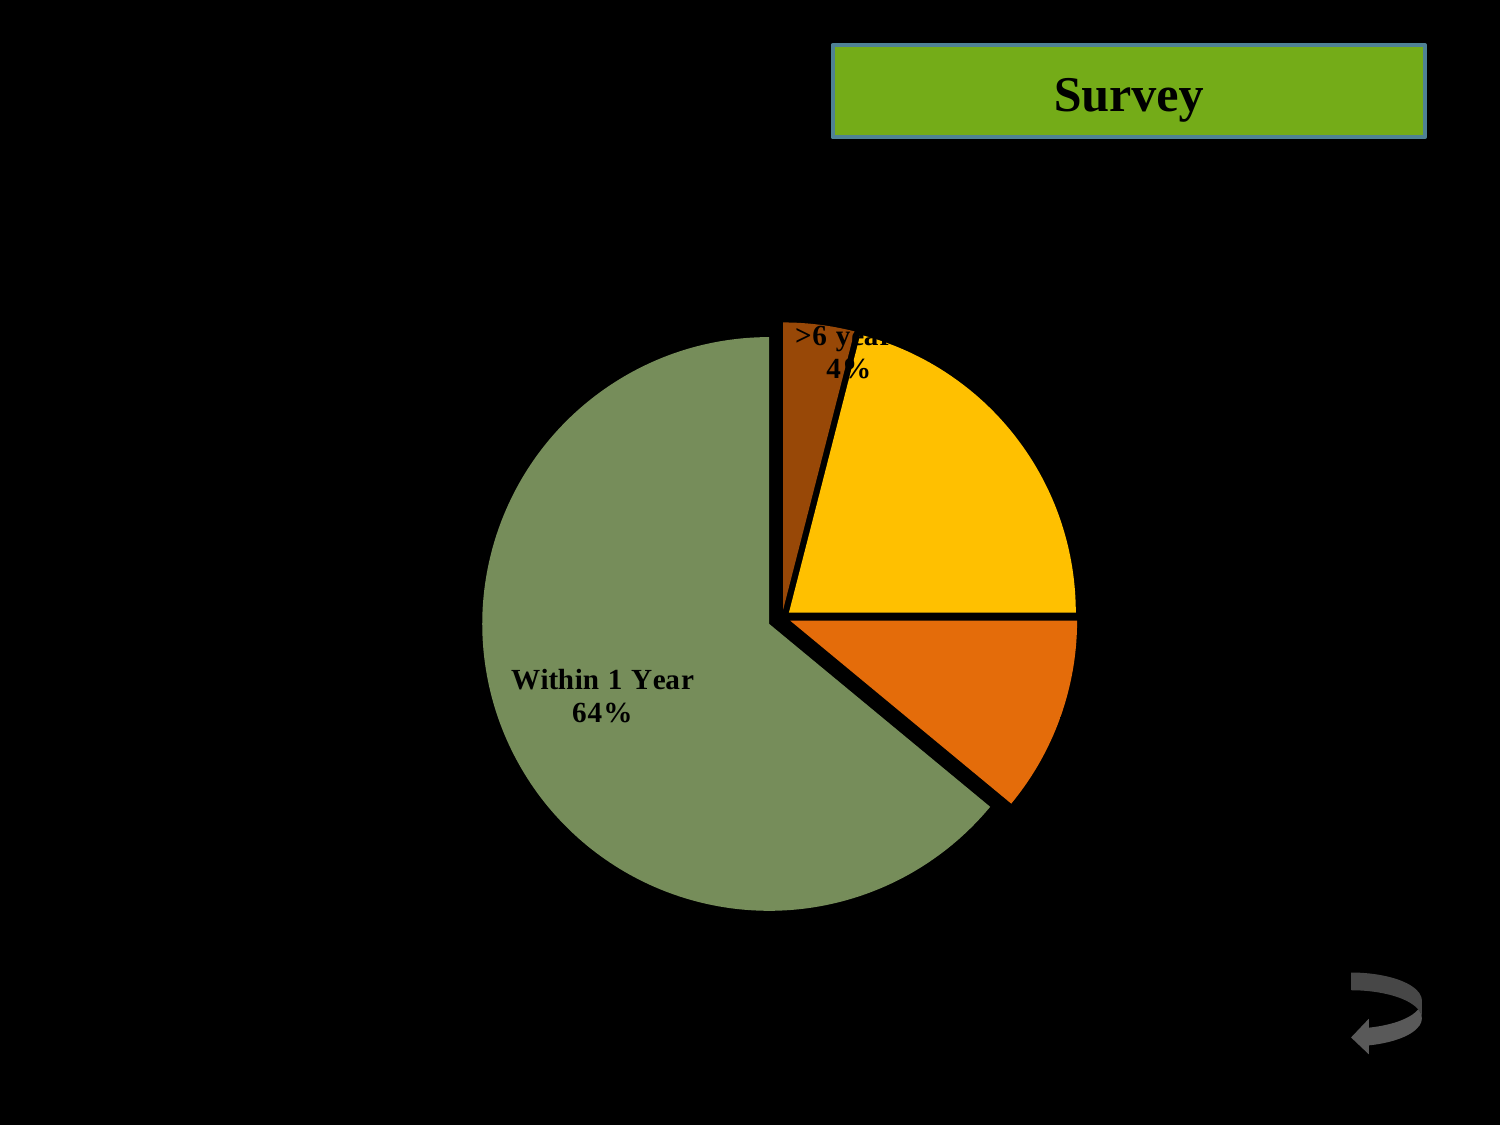

Survey

### Chart: When would you prefer to change to a new Practice Management/EHR system?

| Category |  |
|---|---|
| >6 years | 0.04 |
| Between 1-3 Years | 0.21 |
| Between 3-6 Years | 0.11 |
| Within 1 Year | 0.64 |